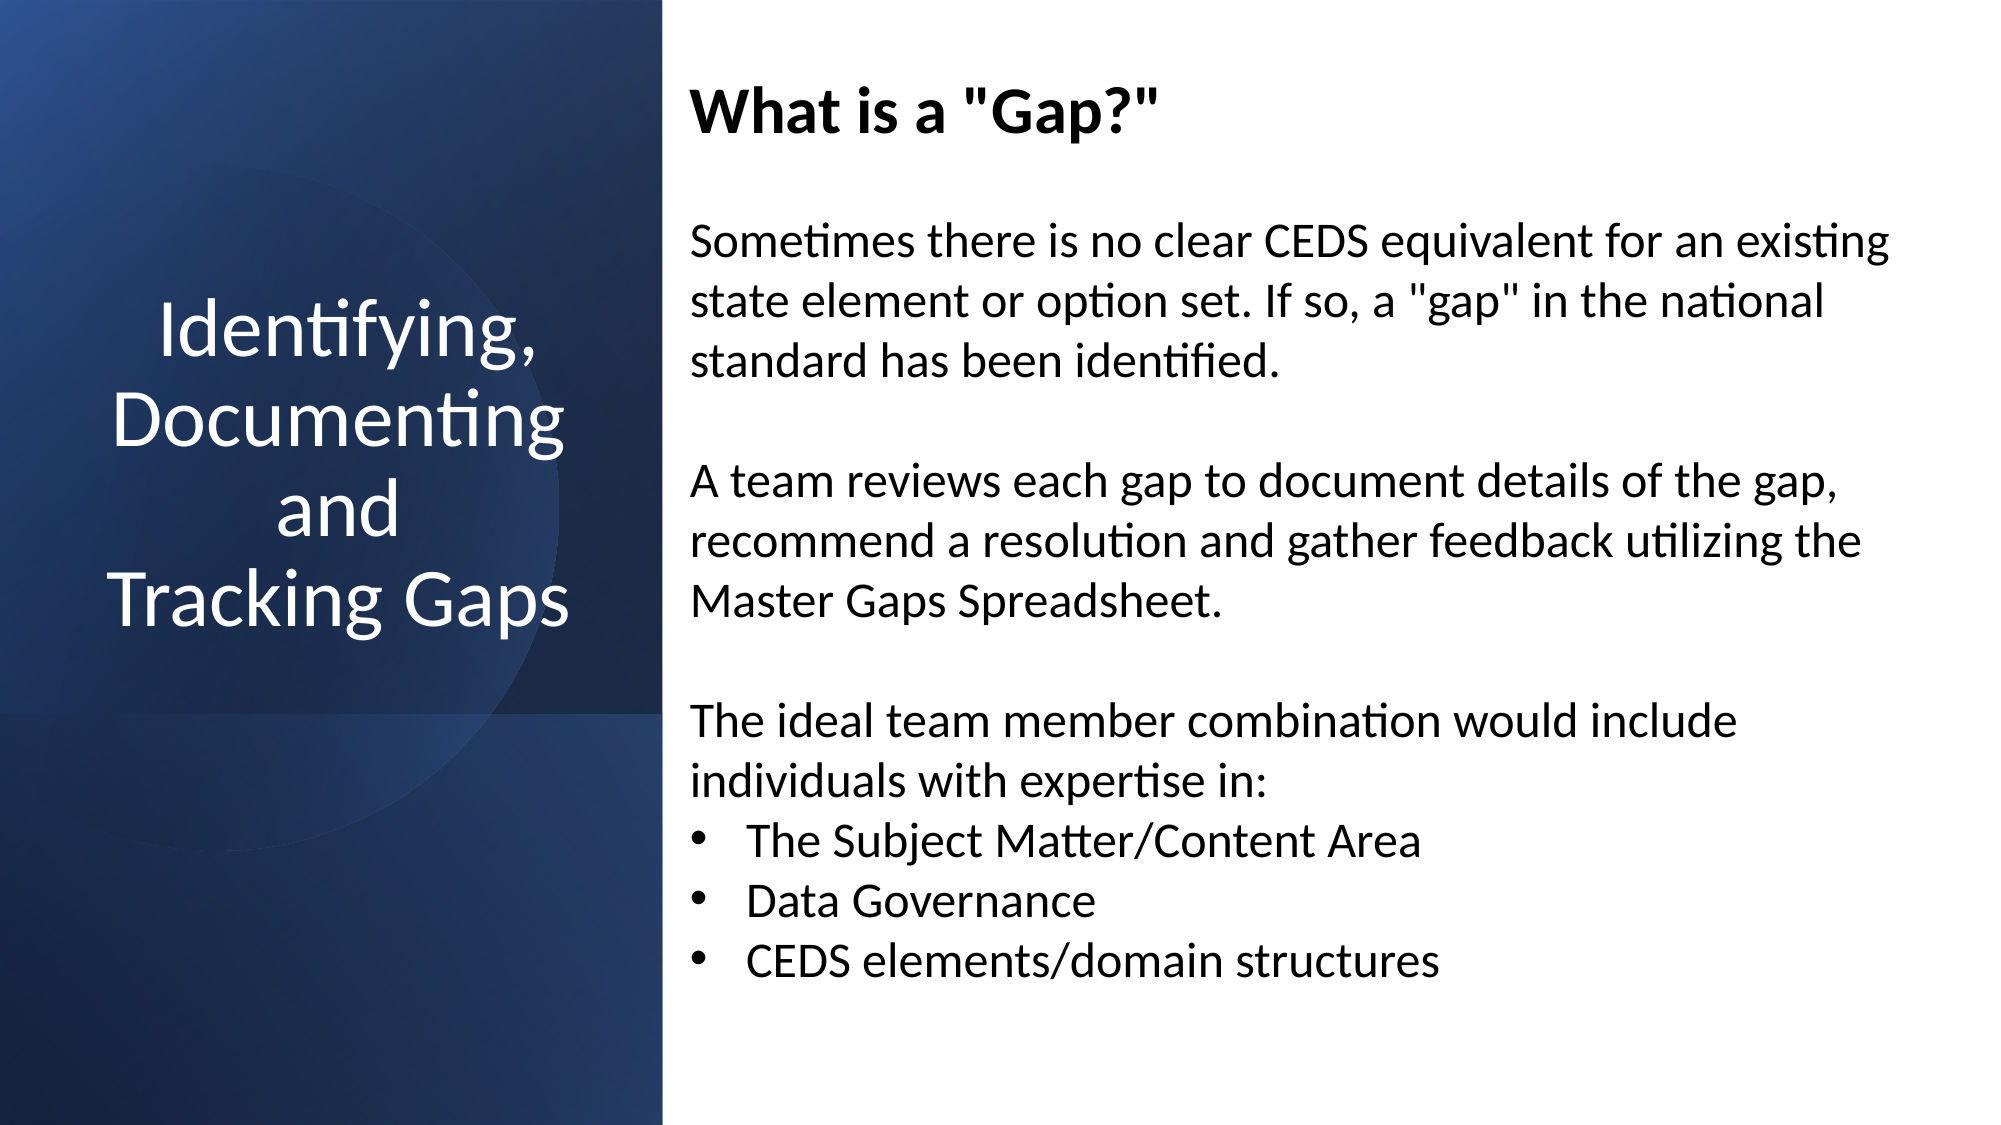

What is a "Gap?"

Sometimes there is no clear CEDS equivalent for an existing state element or option set. If so, a "gap" in the national standard has been identified.

A team reviews each gap to document details of the gap, recommend a resolution and gather feedback utilizing the Master Gaps Spreadsheet.

The ideal team member combination would include individuals with expertise in:
The Subject Matter/Content Area
Data Governance
CEDS elements/domain structures

# Identifying, Documenting and Tracking Gaps